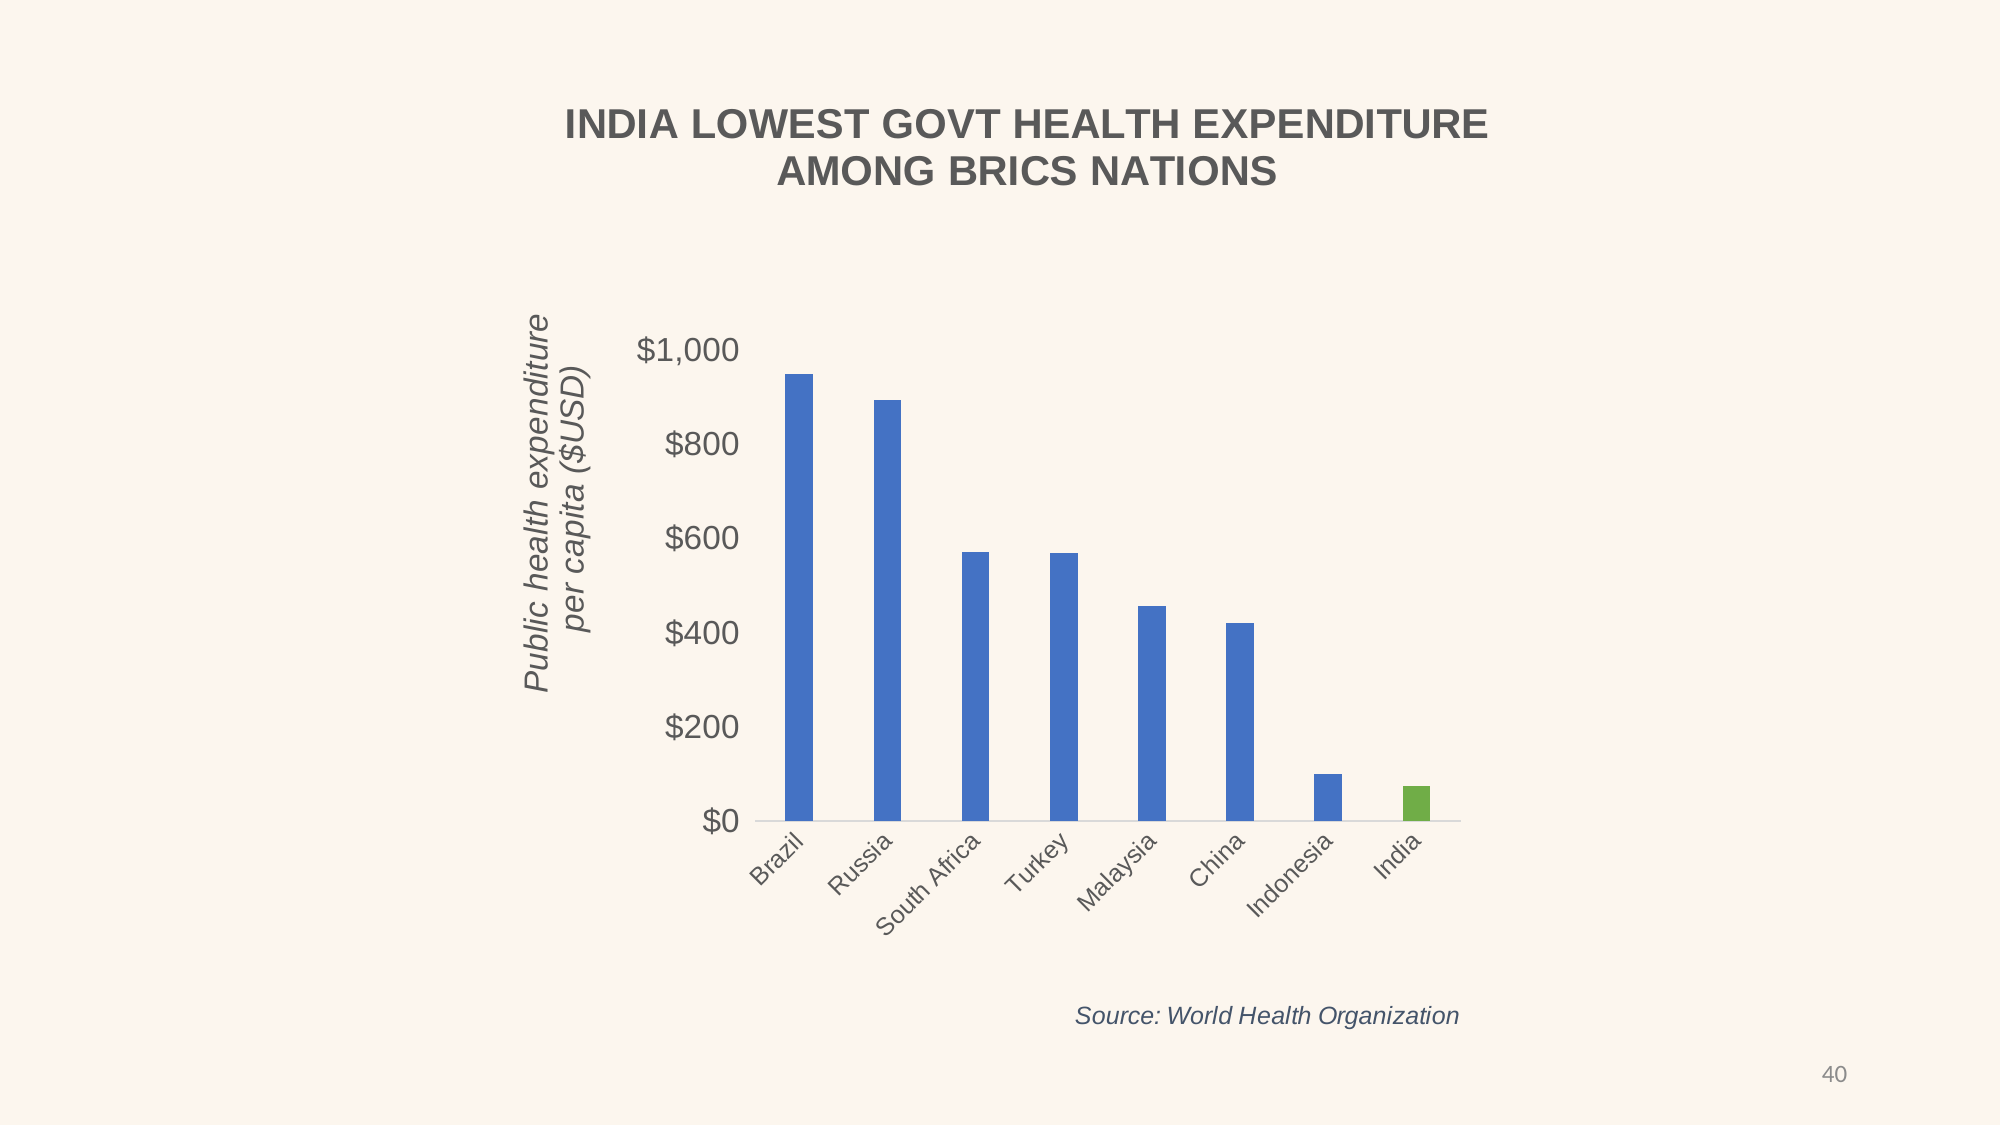

### Chart

| Category | Public health expenditure per capita |
|---|---|
| Brazil | 947.0 |
| Russia | 893.0 |
| South Africa | 570.0 |
| Turkey | 568.0 |
| Malaysia | 456.0 |
| China | 420.0 |
| Indonesia | 99.0 |
| India | 75.0 |
40